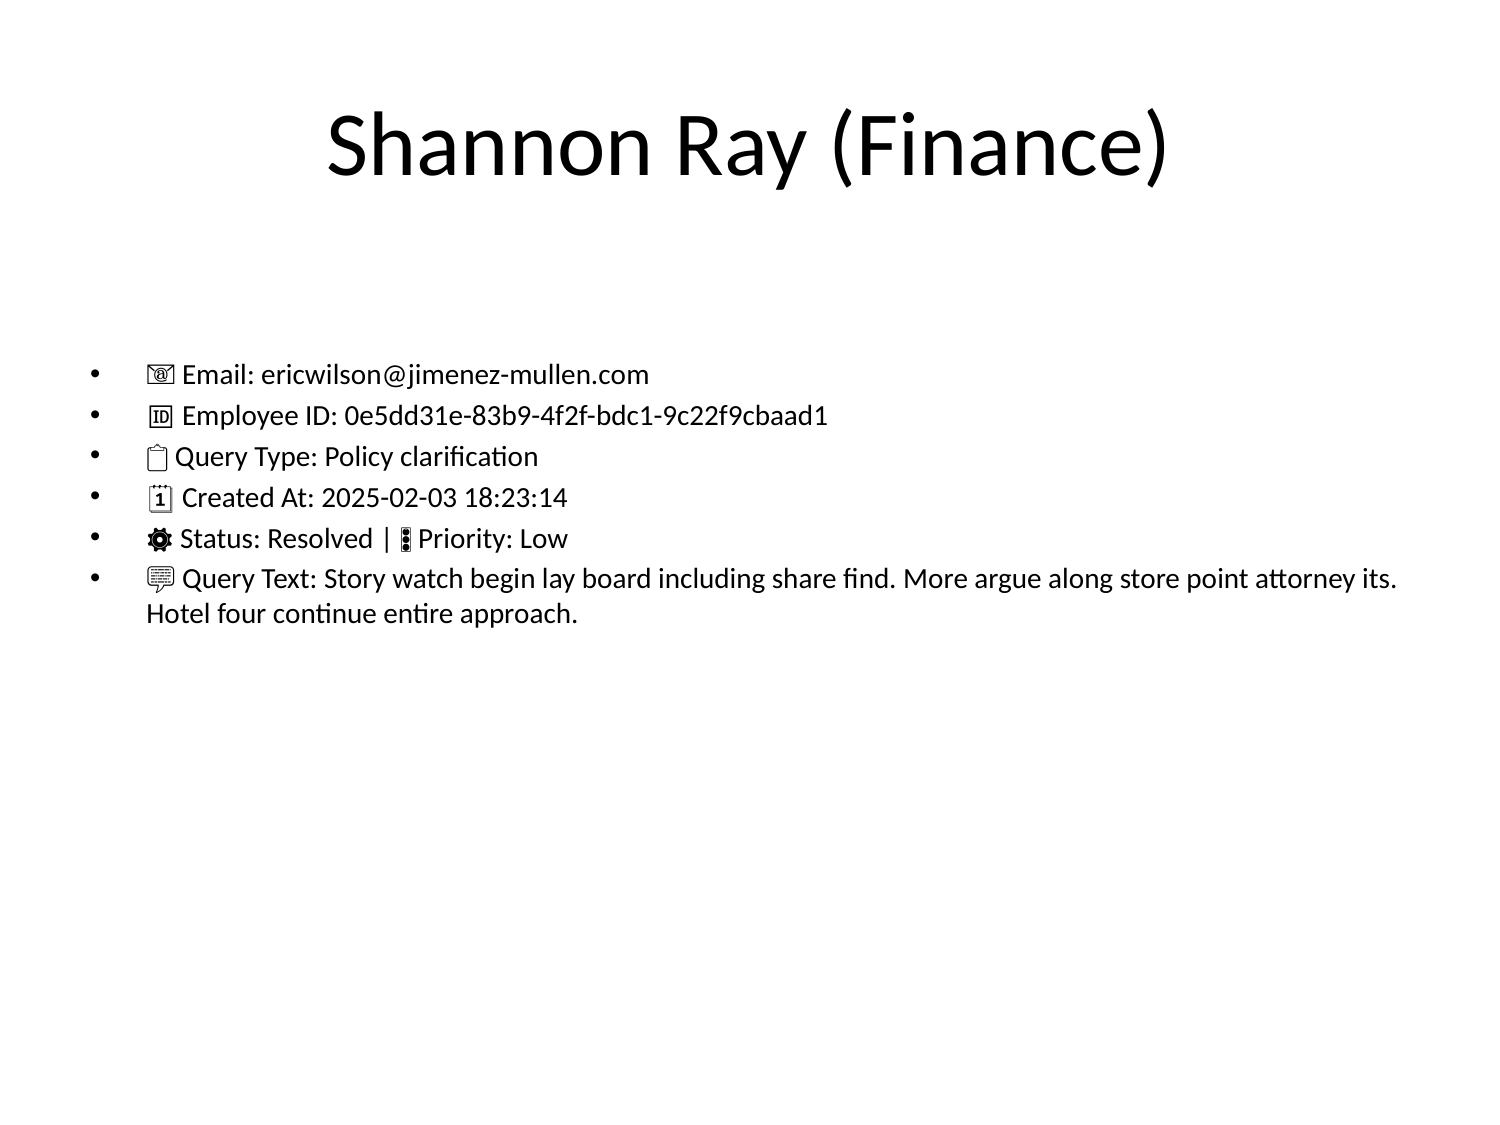

# Shannon Ray (Finance)

📧 Email: ericwilson@jimenez-mullen.com
🆔 Employee ID: 0e5dd31e-83b9-4f2f-bdc1-9c22f9cbaad1
📋 Query Type: Policy clarification
🗓 Created At: 2025-02-03 18:23:14
⚙ Status: Resolved | 🚦 Priority: Low
💬 Query Text: Story watch begin lay board including share find. More argue along store point attorney its. Hotel four continue entire approach.